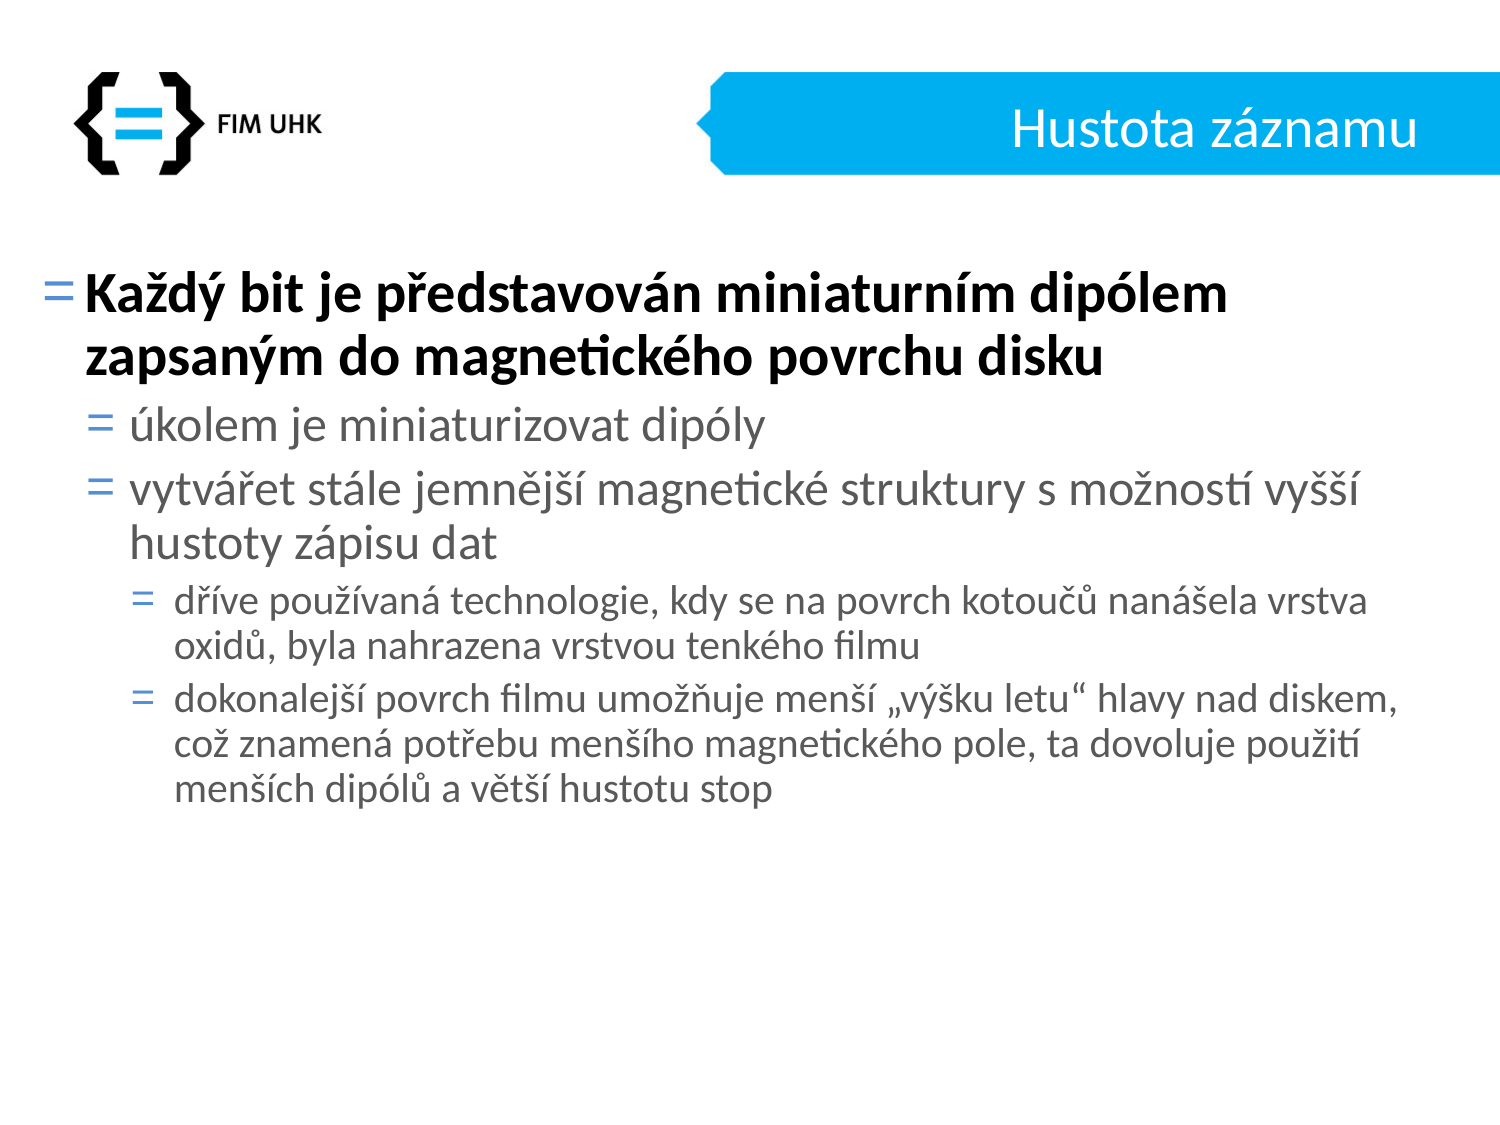

# Hustota záznamu
Každý bit je představován miniaturním dipólem zapsaným do magnetického povrchu disku
úkolem je miniaturizovat dipóly
vytvářet stále jemnější magnetické struktury s možností vyšší hustoty zápisu dat
dříve používaná technologie, kdy se na povrch kotoučů nanášela vrstva oxidů, byla nahrazena vrstvou tenkého filmu
dokonalejší povrch filmu umožňuje menší „výšku letu“ hlavy nad diskem, což znamená potřebu menšího magnetického pole, ta dovoluje použití menších dipólů a větší hustotu stop